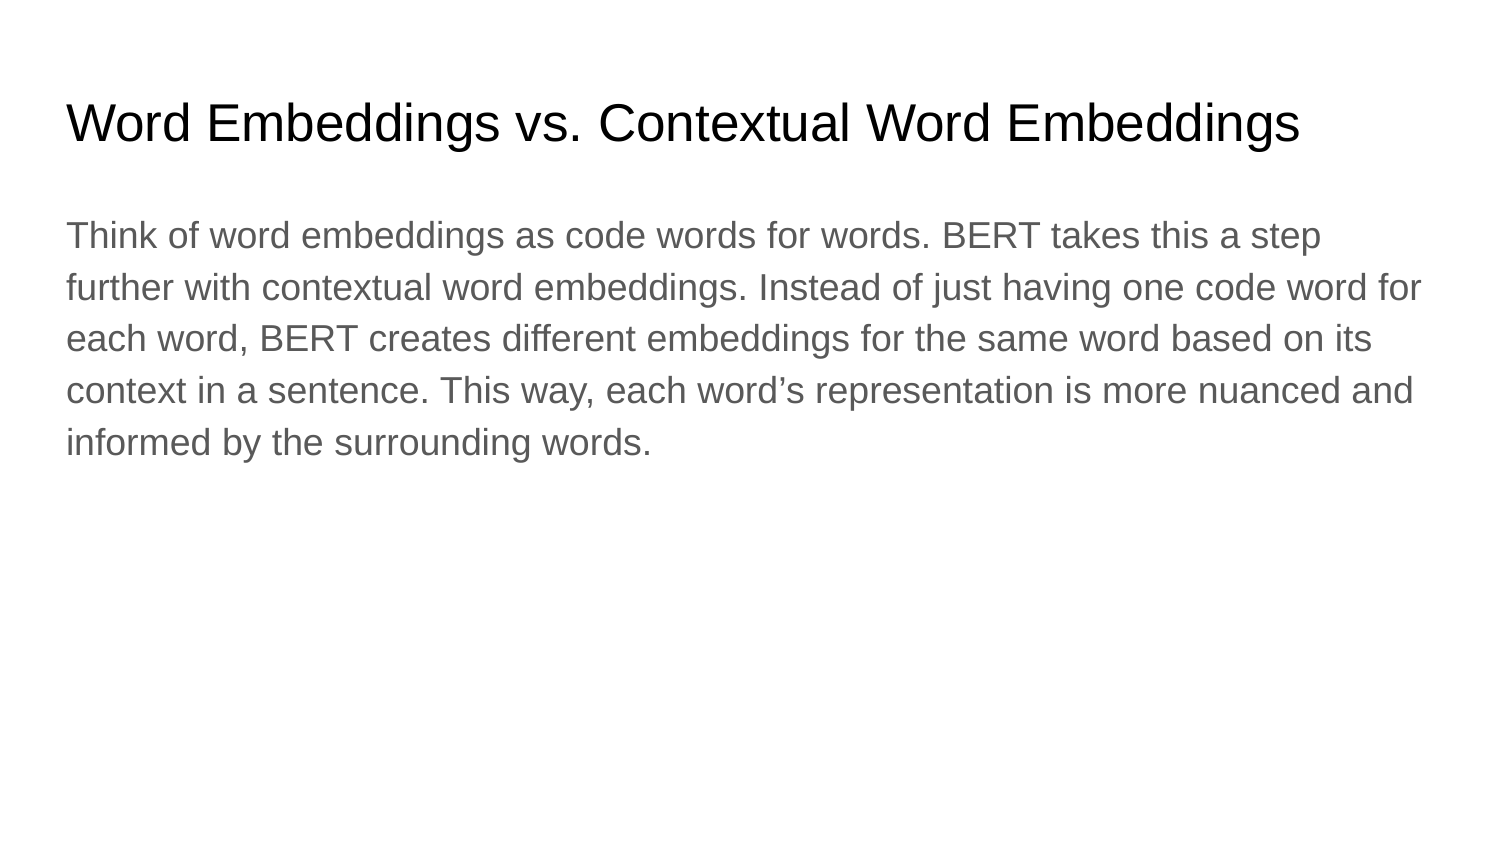

# Word Embeddings vs. Contextual Word Embeddings

Think of word embeddings as code words for words. BERT takes this a step further with contextual word embeddings. Instead of just having one code word for each word, BERT creates different embeddings for the same word based on its context in a sentence. This way, each word’s representation is more nuanced and informed by the surrounding words.